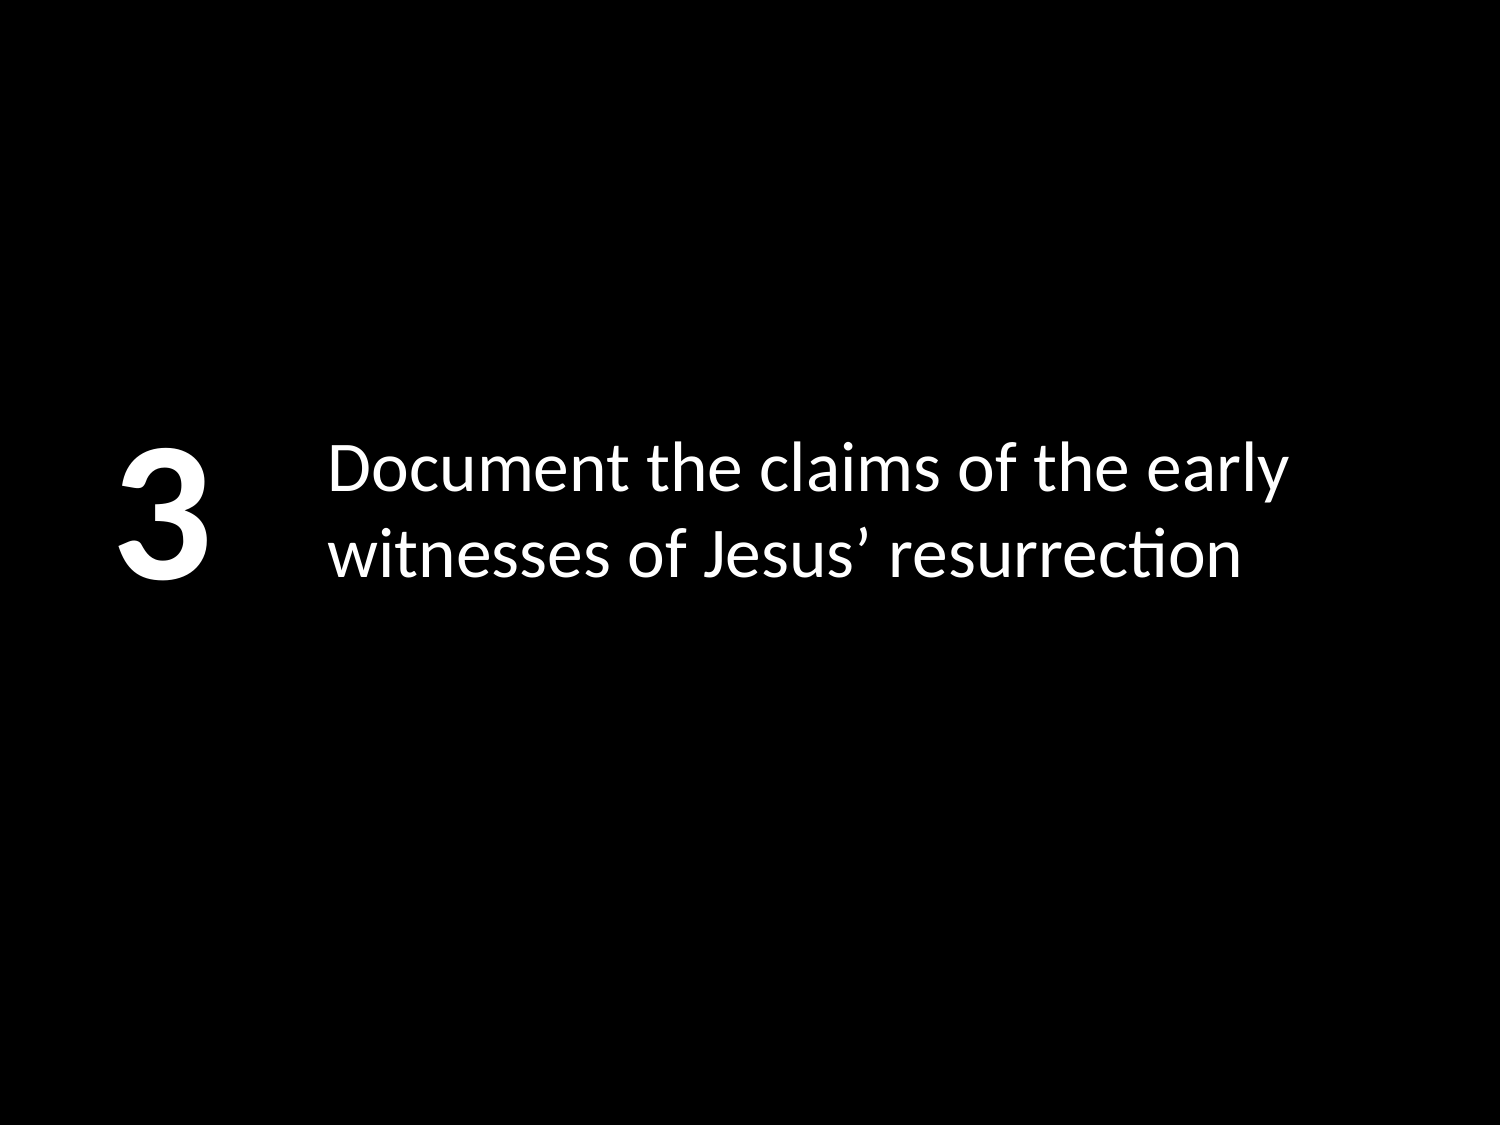

3
# Document the claims of the early witnesses of Jesus’ resurrection